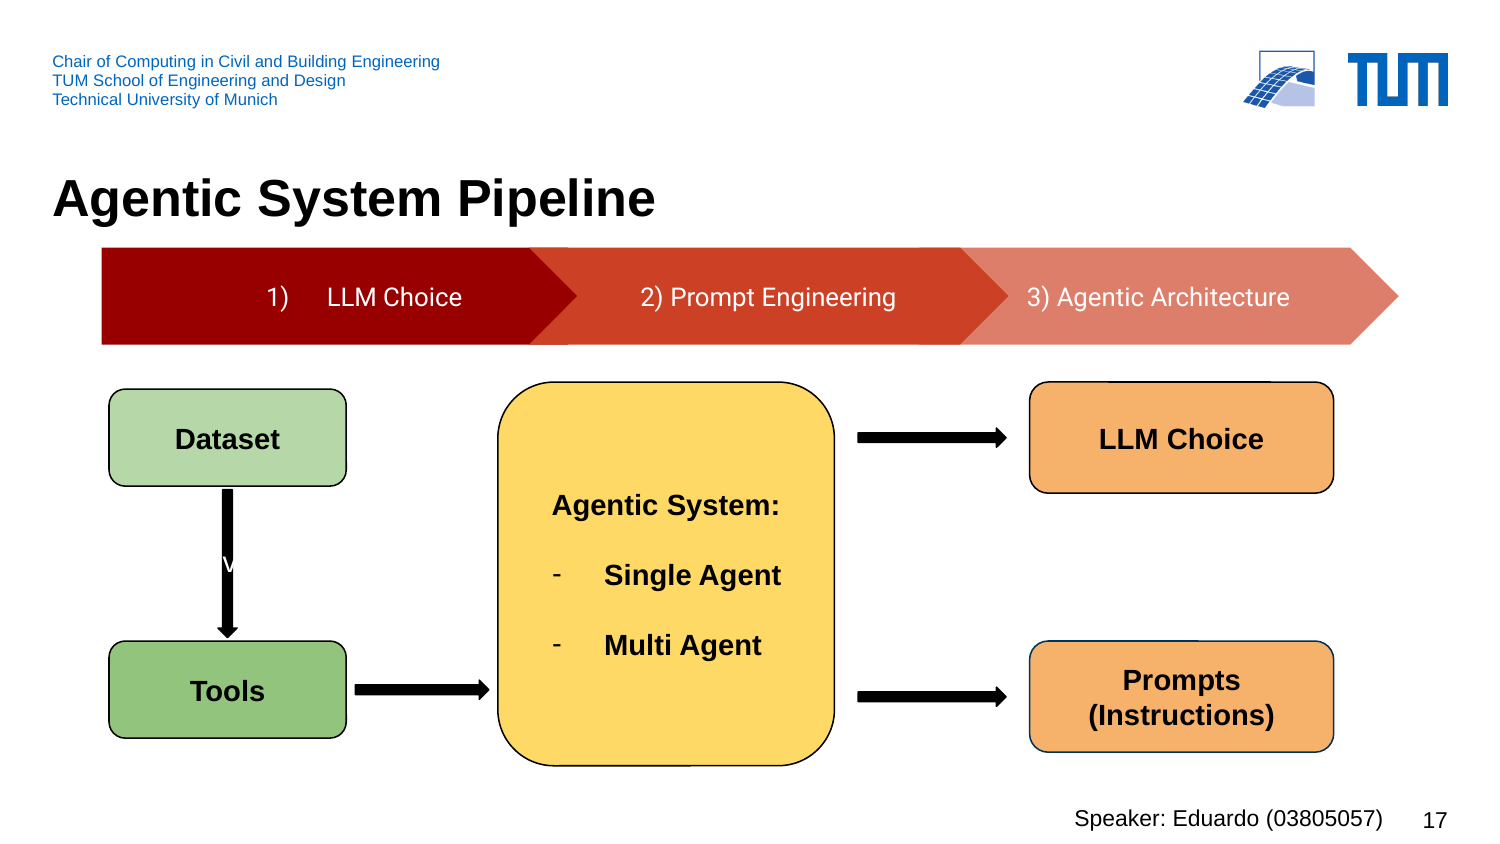

# Agentic System Pipeline
2) Prompt Engineering
3) Agentic Architecture
LLM Choice

Agentic System:

Single Agent

Multi Agent
LLM Choice
Dataset
v

Tools
Prompts (Instructions)
Speaker: Eduardo (03805057)
17